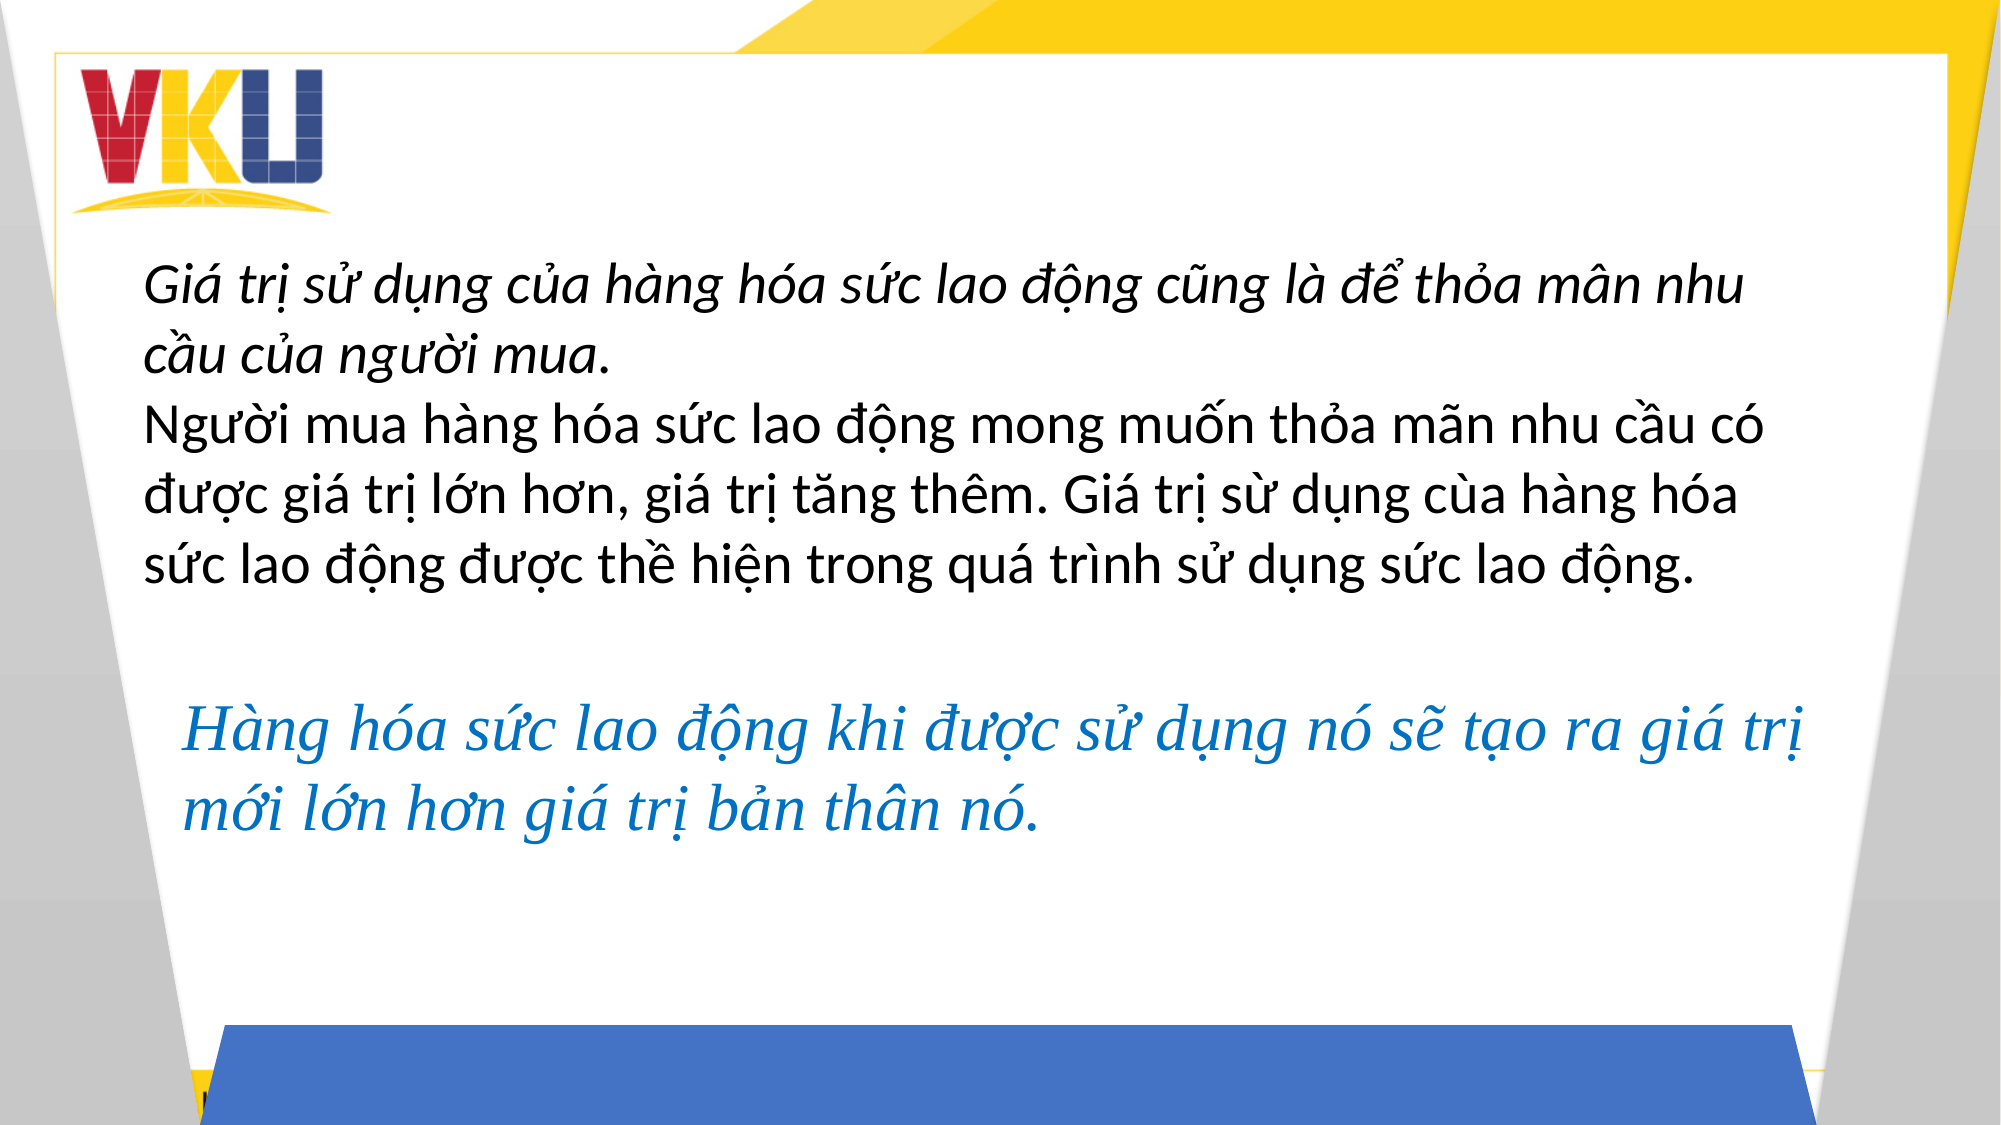

#
Giá trị sử dụng của hàng hóa sức lao động cũng là để thỏa mân nhu cầu của người mua.
Người mua hàng hóa sức lao động mong muốn thỏa mãn nhu cầu có được giá trị lớn hơn, giá trị tăng thêm. Giá trị sừ dụng cùa hàng hóa sức lao động được thề hiện trong quá trình sử dụng sức lao động.

Hàng hóa sức lao động khi được sử dụng nó sẽ tạo ra giá trị mới lớn hơn giá trị bản thân nó.